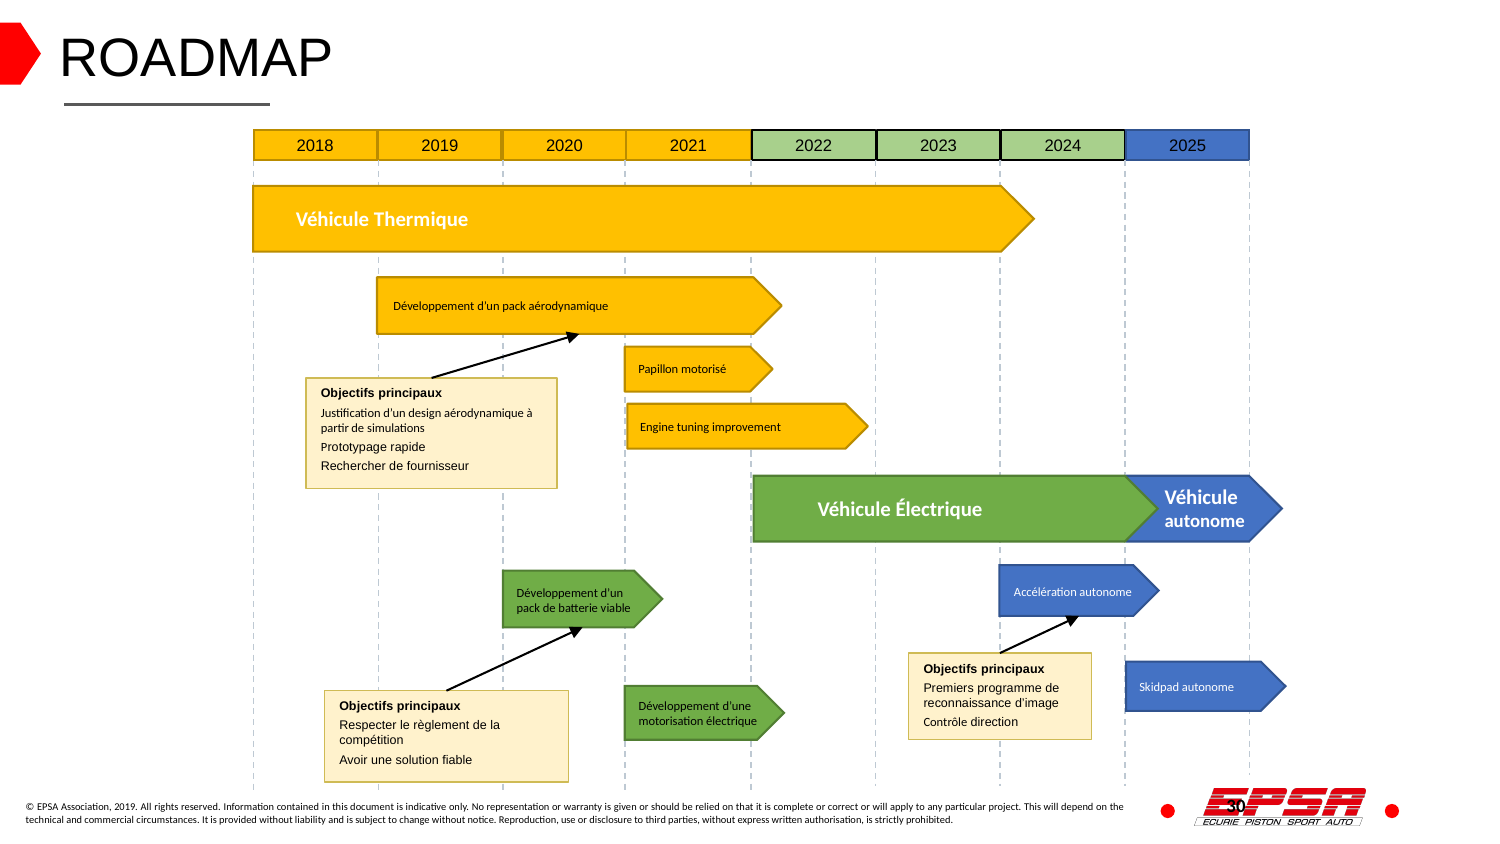

# ROADMAP
2025
2020
2021
2024
2019
2023
2018
2022

Véhicule Thermique

Développement d’un pack aérodynamique

Papillon motorisé
Objectifs principaux
Justification d’un design aérodynamique à partir de simulations
Prototypage rapide
Rechercher de fournisseur

Engine tuning improvement

Véhicule autonome

Véhicule Électrique

Accélération autonome

Développement d’un pack de batterie viable
Objectifs principaux
Premiers programme de reconnaissance d’image
Contrôle direction

Skidpad autonome

Développement d’une motorisation électrique
Objectifs principaux
Respecter le règlement de la compétition
Avoir une solution fiable
30